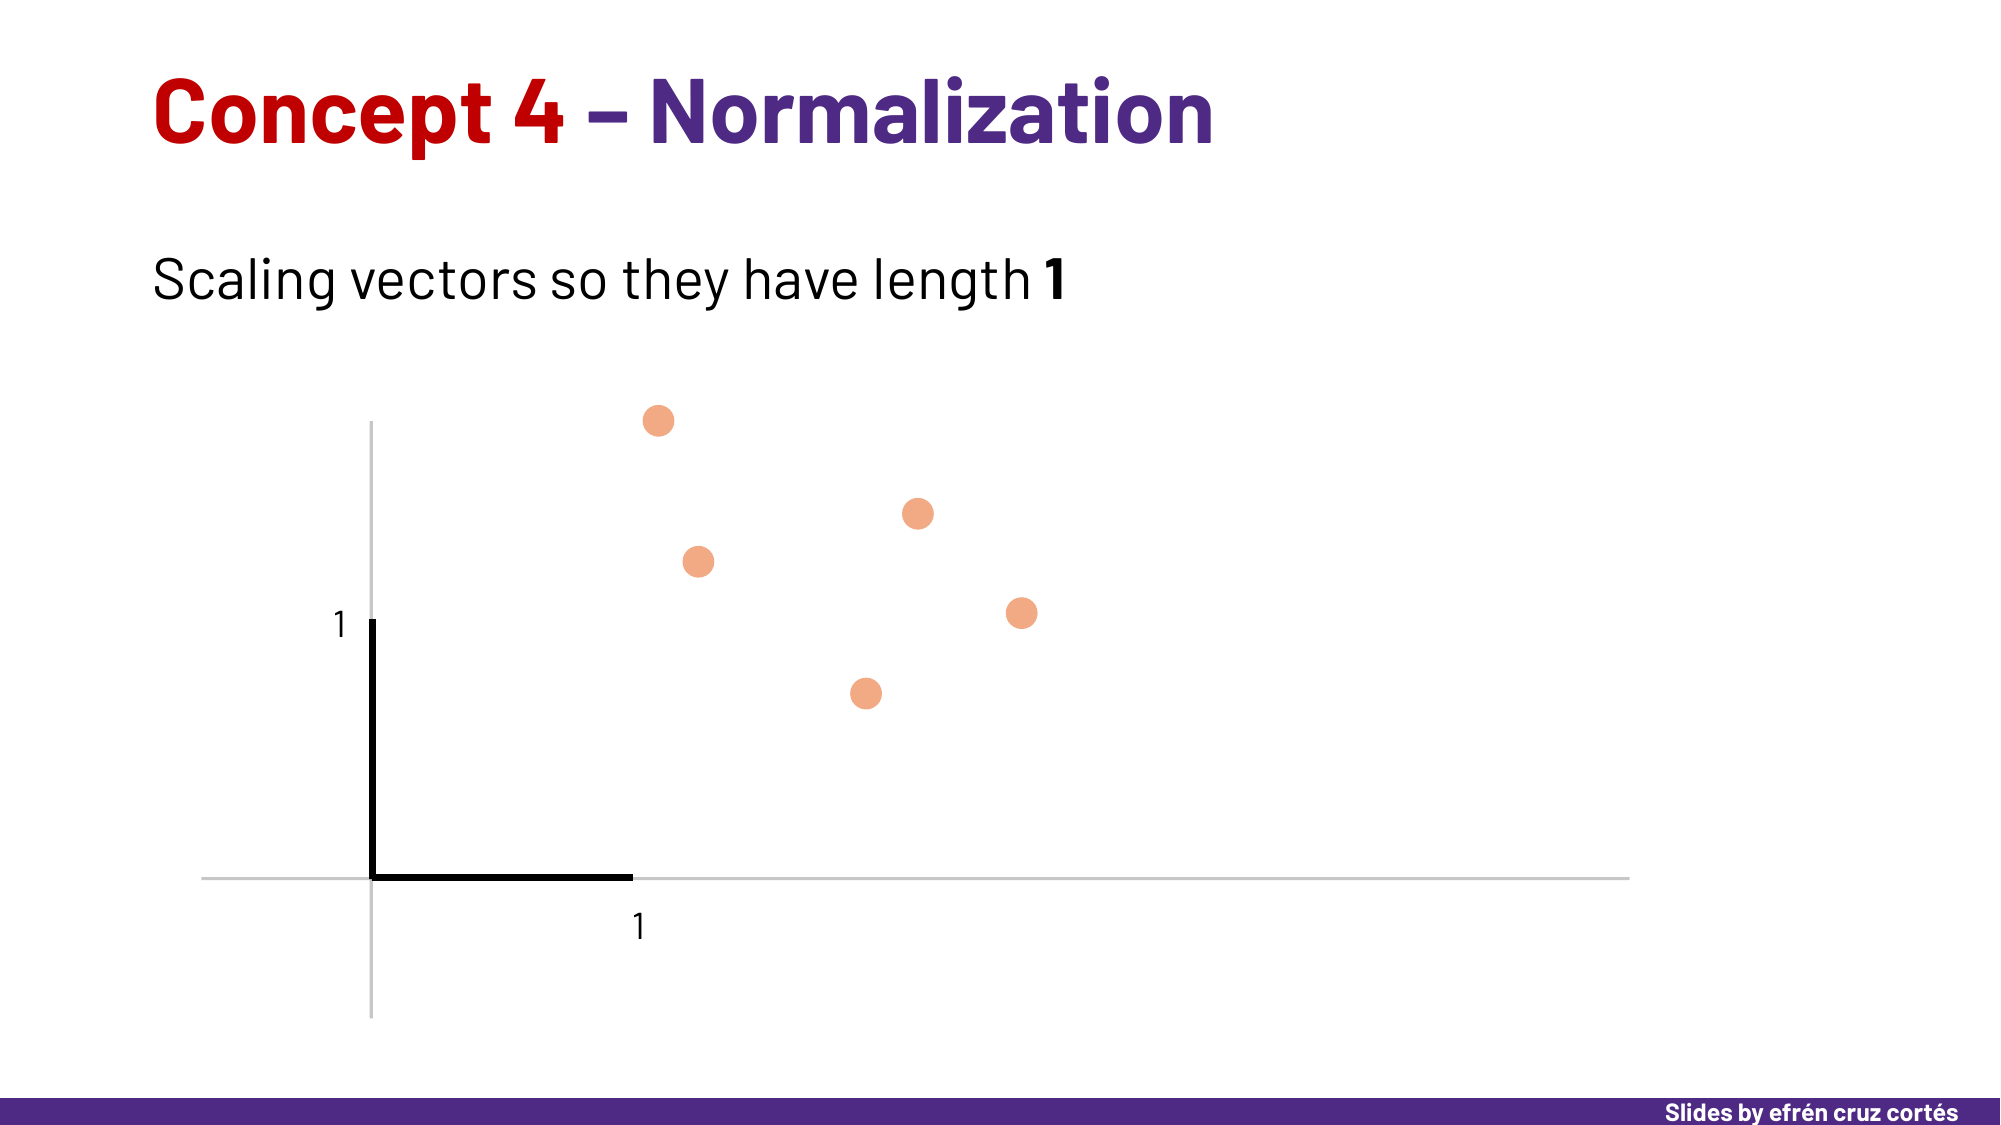

# Concept 4 – Normalization
Scaling vectors so they have length 1

1

1